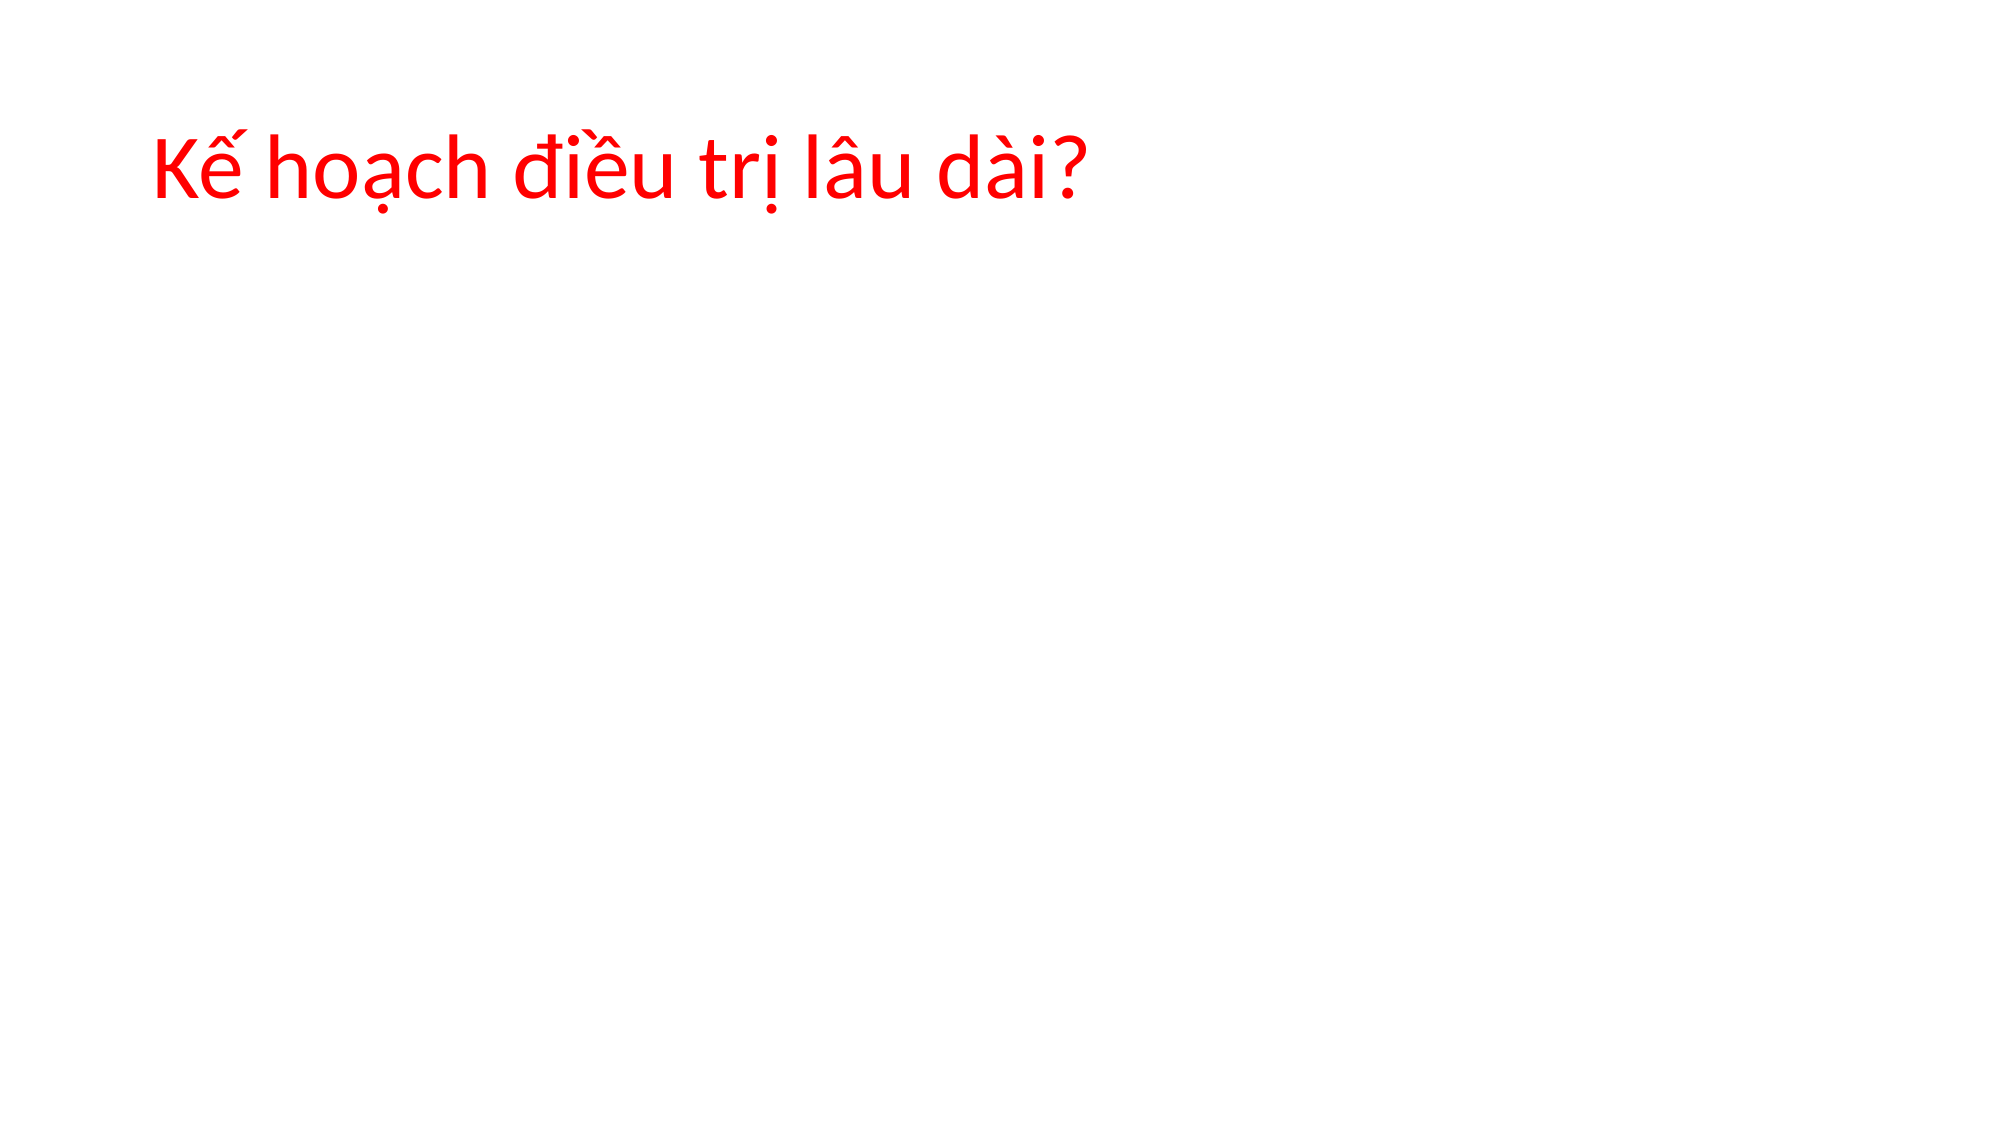

# Kế hoạch điều trị lâu dài?